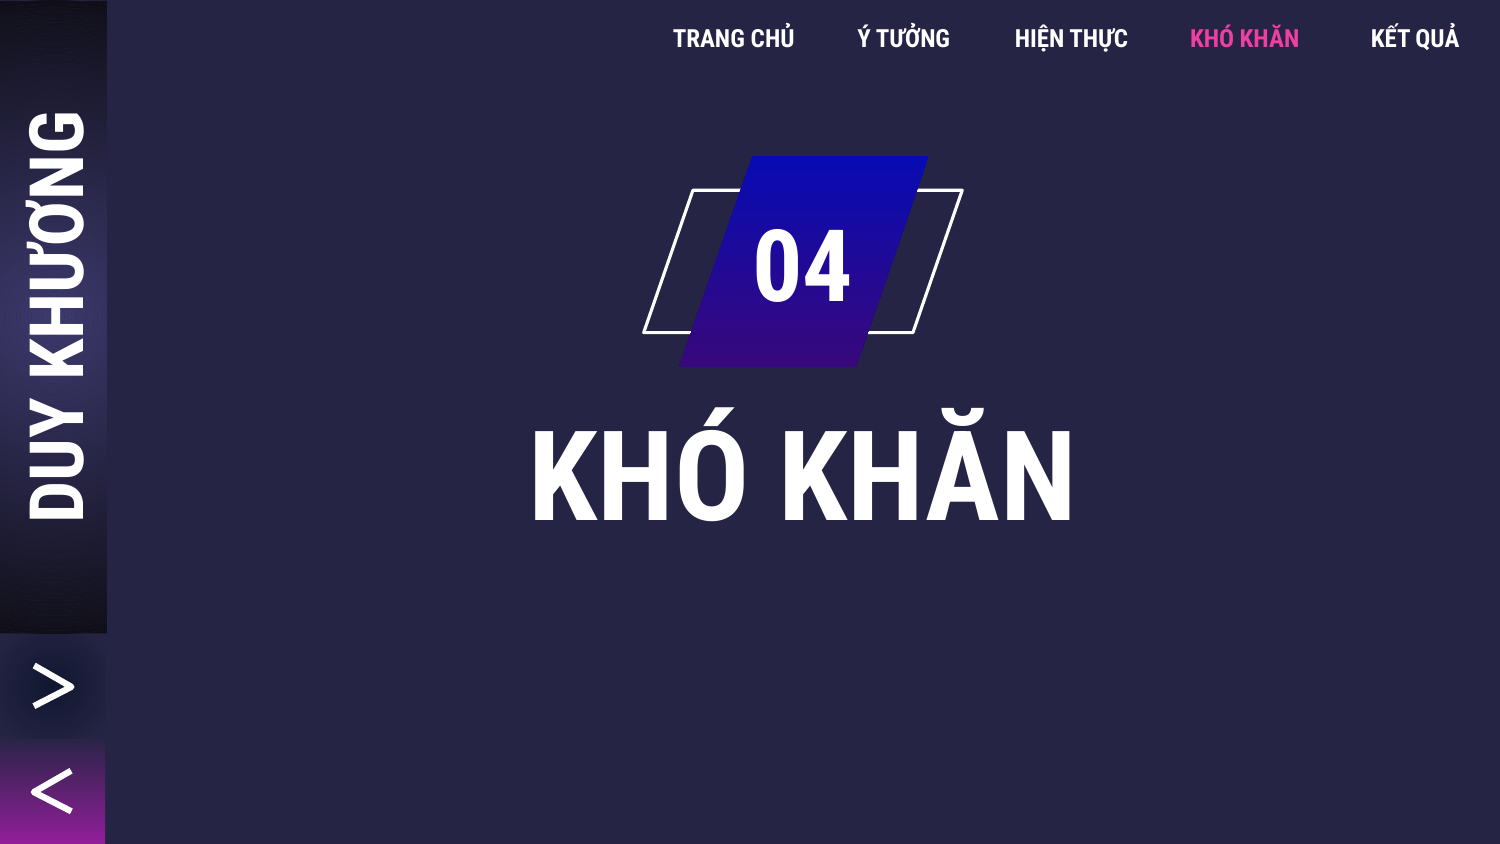

TRANG CHỦ
Ý TƯỞNG
HIỆN THỰC
KHÓ KHĂN
KẾT QUẢ

04
DUY KHƯƠNG
# KHÓ KHĂN